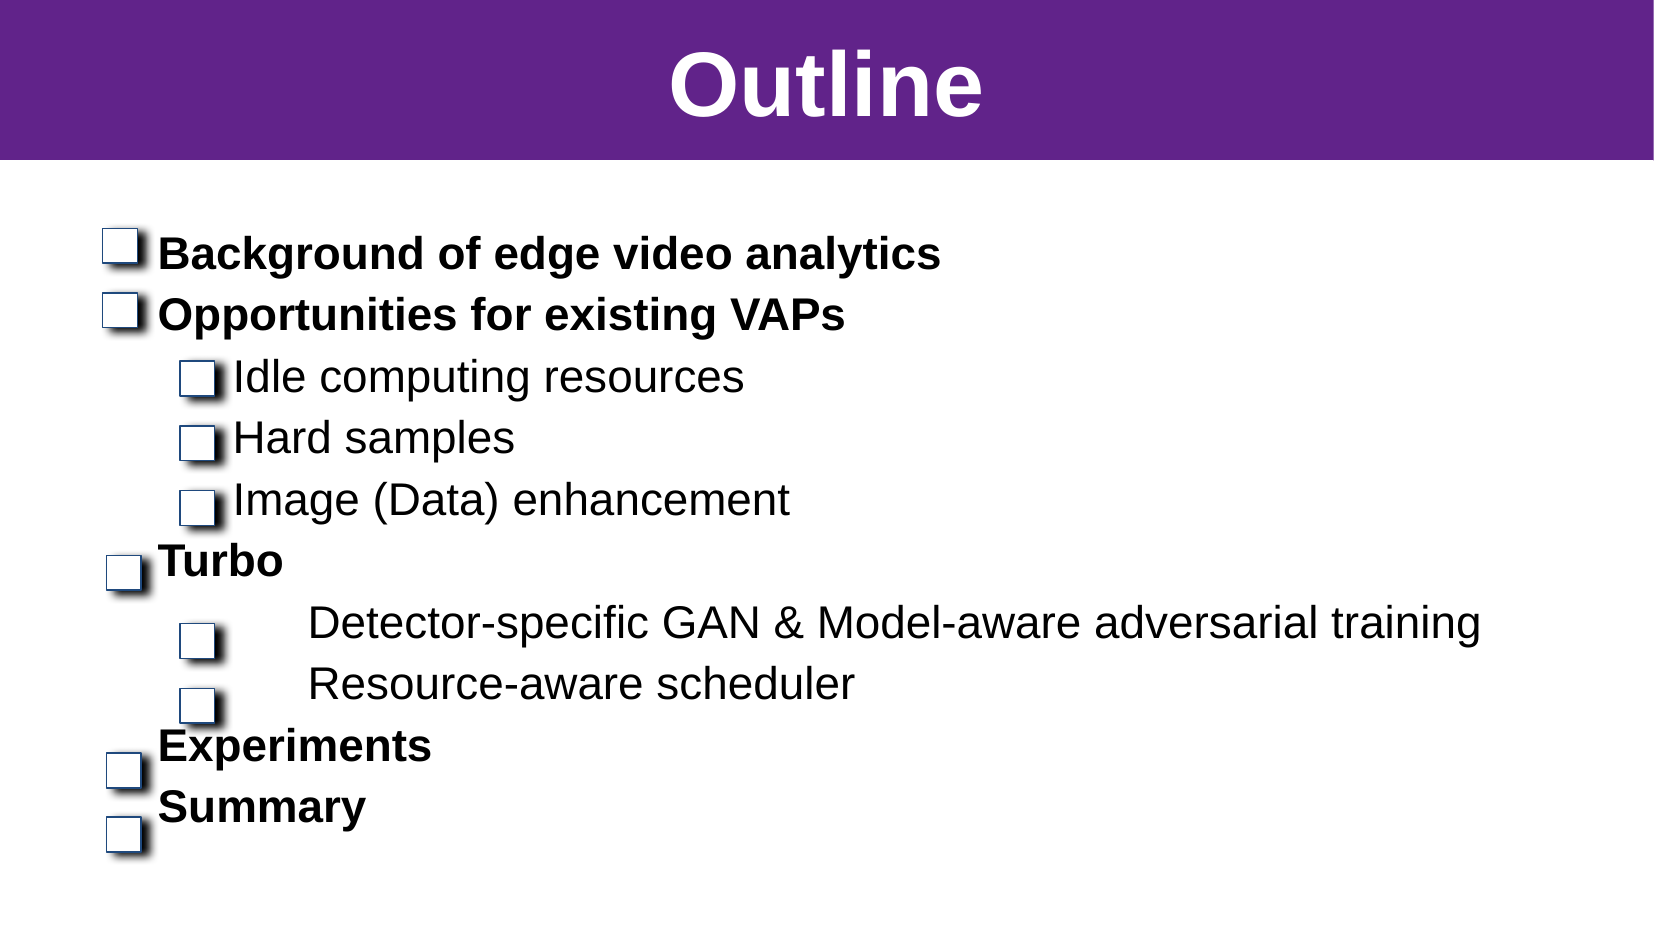

Outline
Background of edge video analytics
Opportunities for existing VAPs
Idle computing resources
Hard samples
Image (Data) enhancement
Turbo
	Detector-specific GAN & Model-aware adversarial training
	Resource-aware scheduler
Experiments
Summary